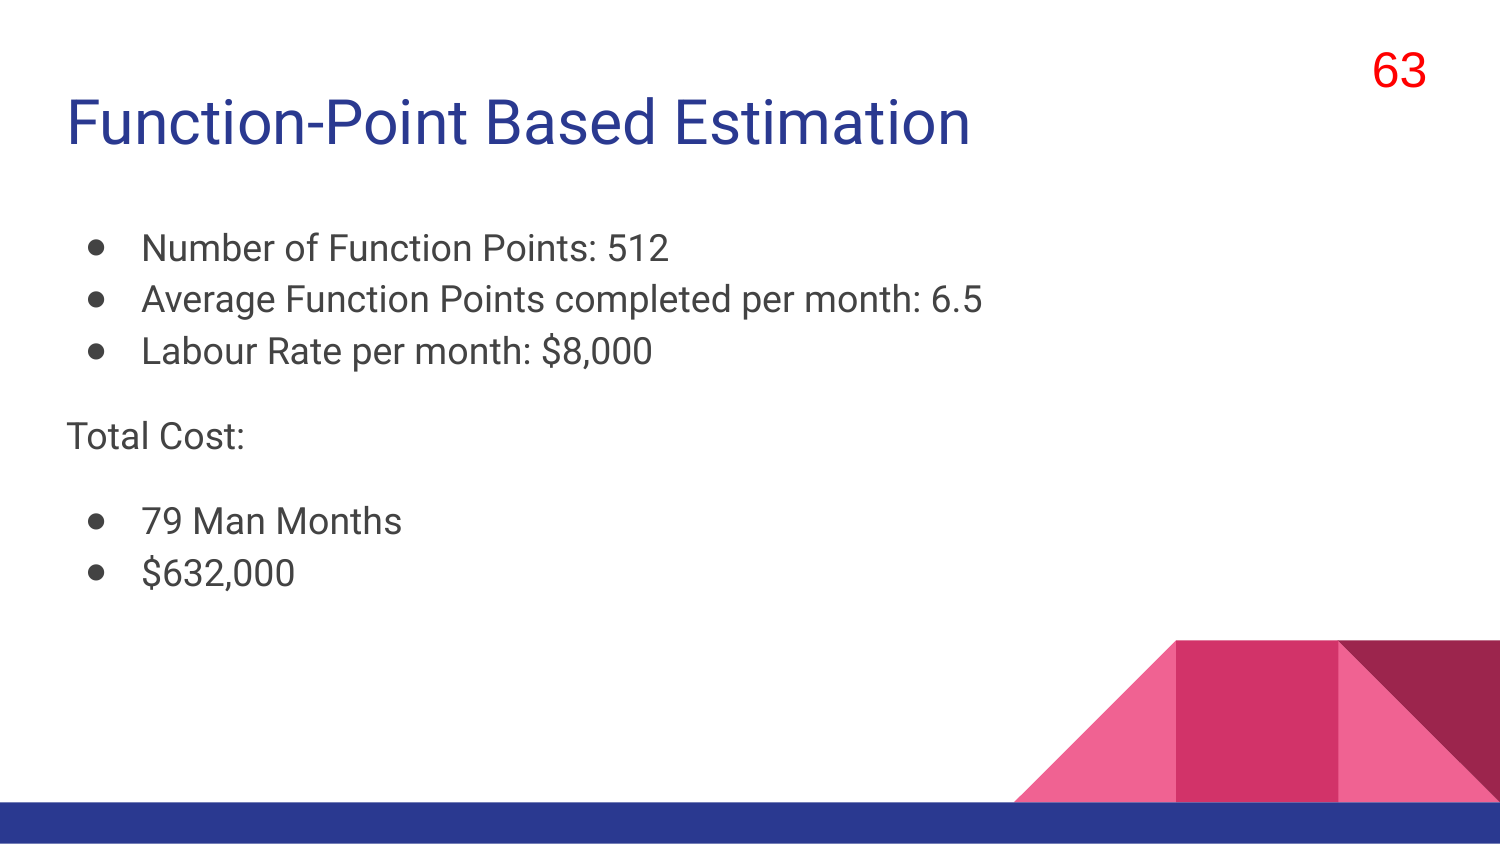

63
# Function-Point Based Estimation
Number of Function Points: 512
Average Function Points completed per month: 6.5
Labour Rate per month: $8,000
Total Cost:
79 Man Months
$632,000